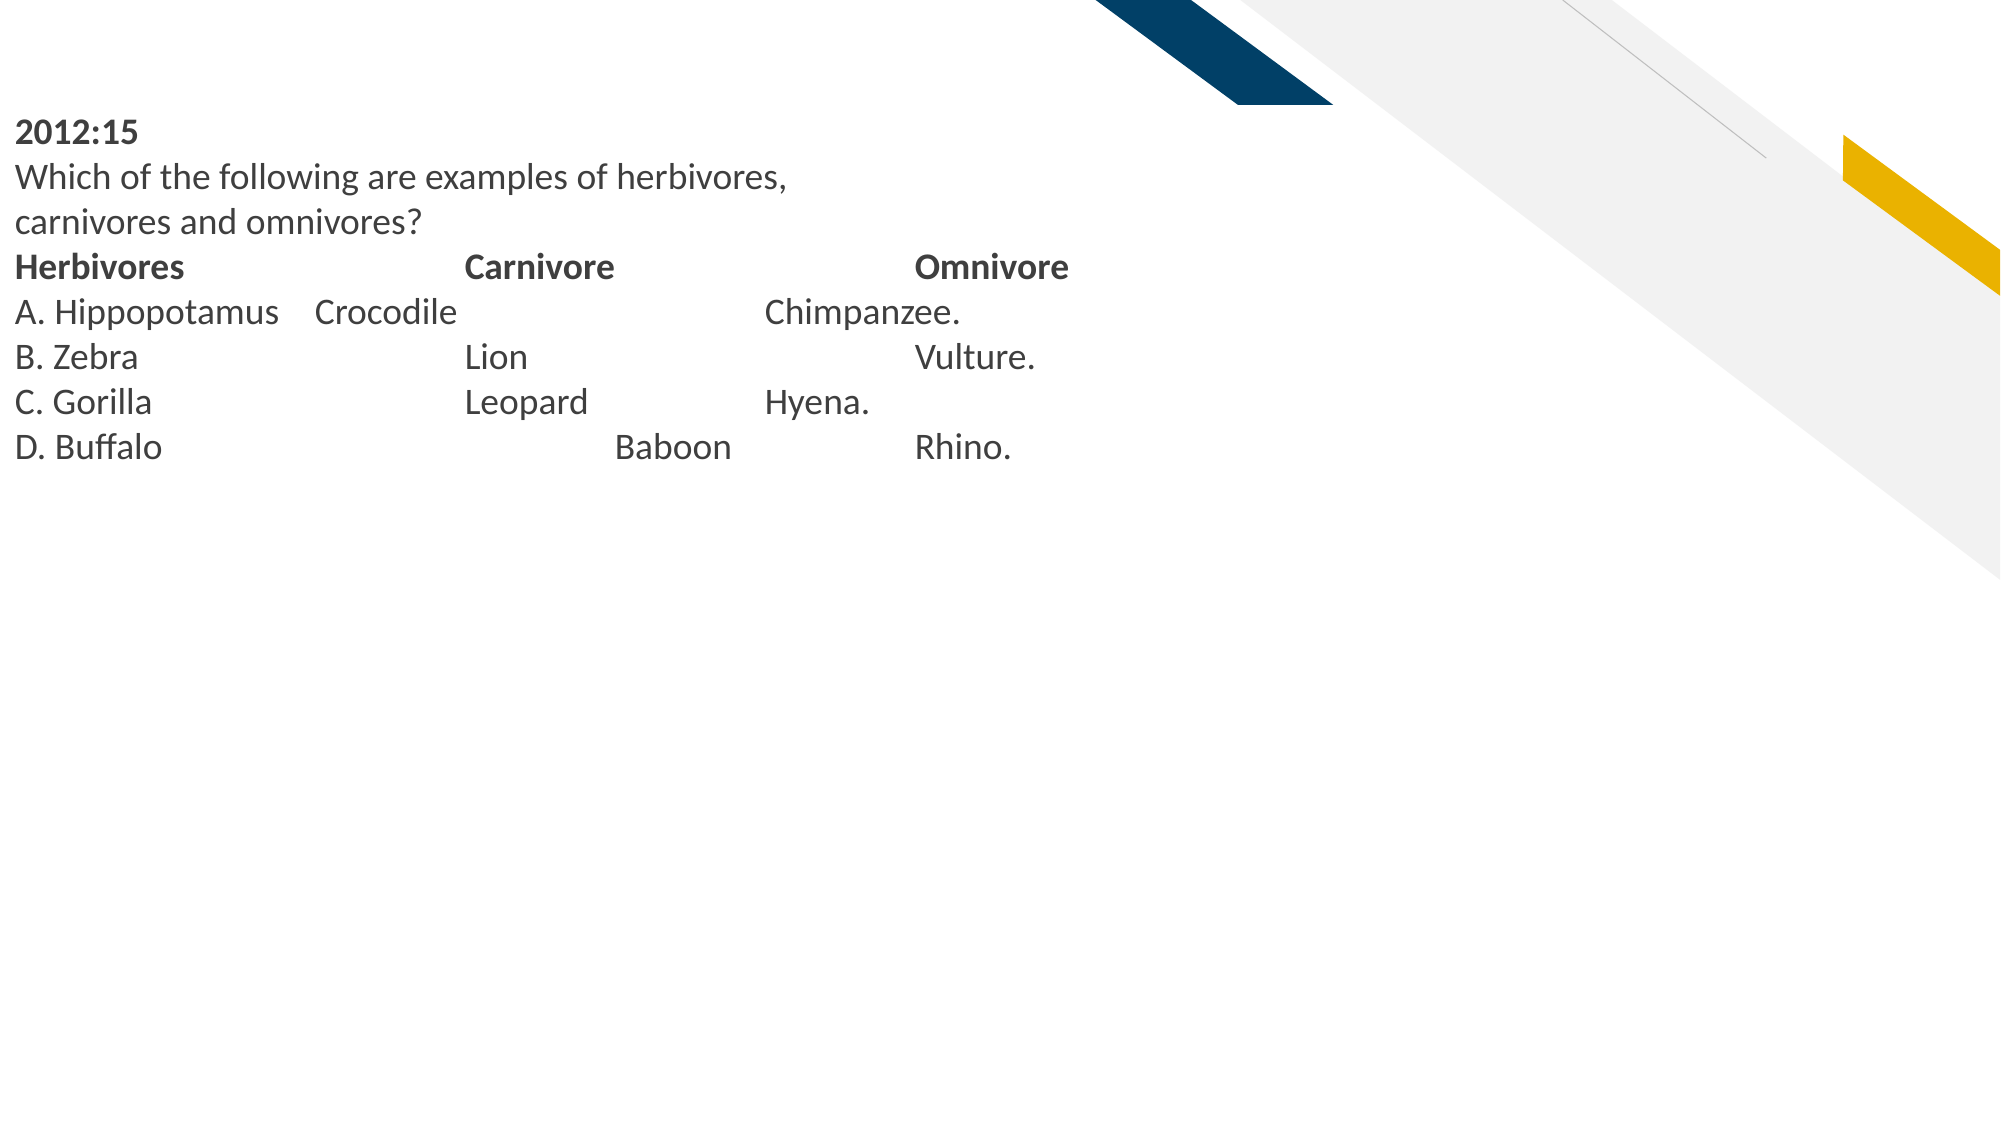

2012:15
Which of the following are examples of herbivores,
carnivores and omnivores?
Herbivores 		Carnivore 		Omnivore
A. Hippopotamus 	Crocodile 		Chimpanzee.
B. Zebra 			Lion 			Vulture.
C. Gorilla 			Leopard 		Hyena.
D. Buffalo 			Baboon 		Rhino.